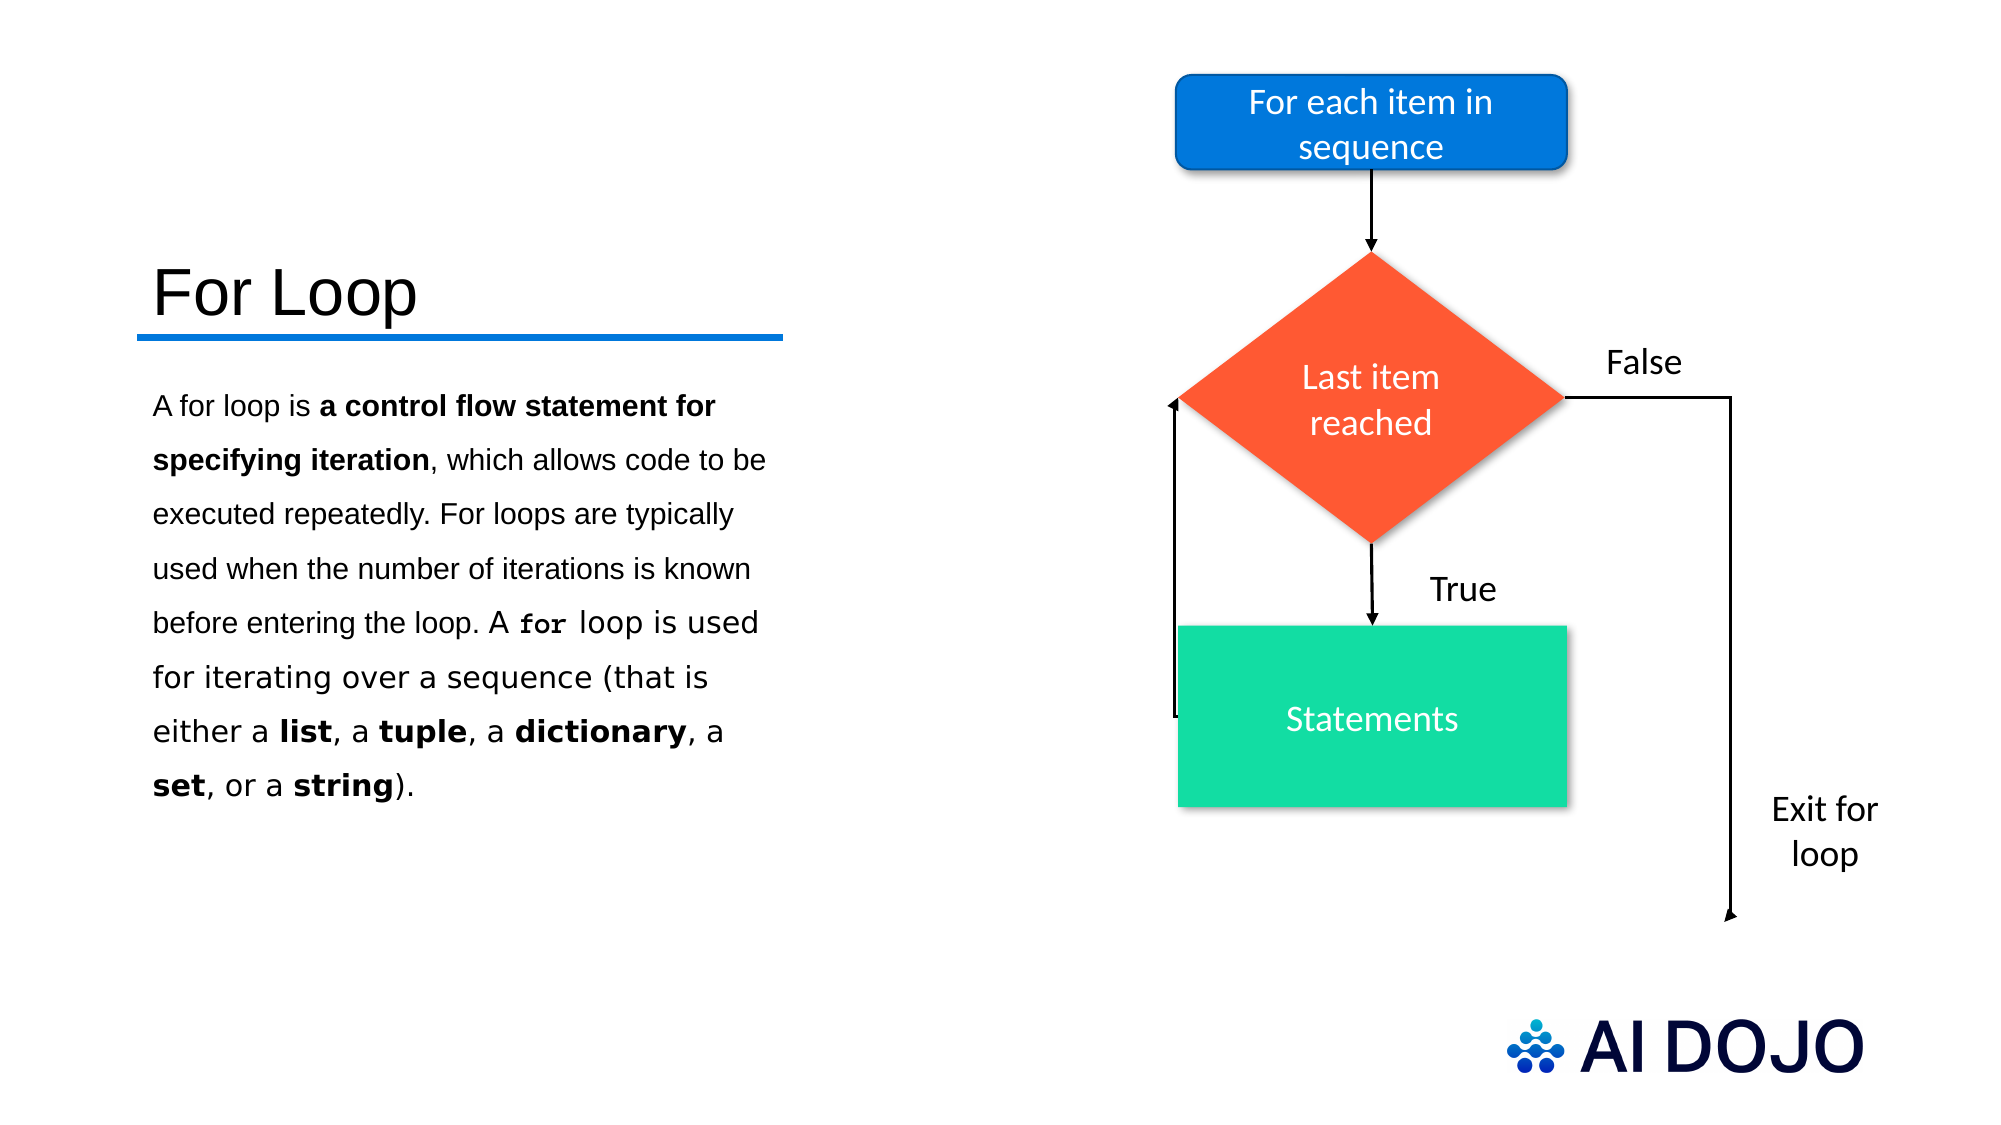

# For Loop
For each item in sequence
Last item reached
False
A for loop is a control flow statement for specifying iteration, which allows code to be executed repeatedly. For loops are typically used when the number of iterations is known before entering the loop. A for loop is used for iterating over a sequence (that is either a list, a tuple, a dictionary, a set, or a string).

True
Statements
Exit for loop